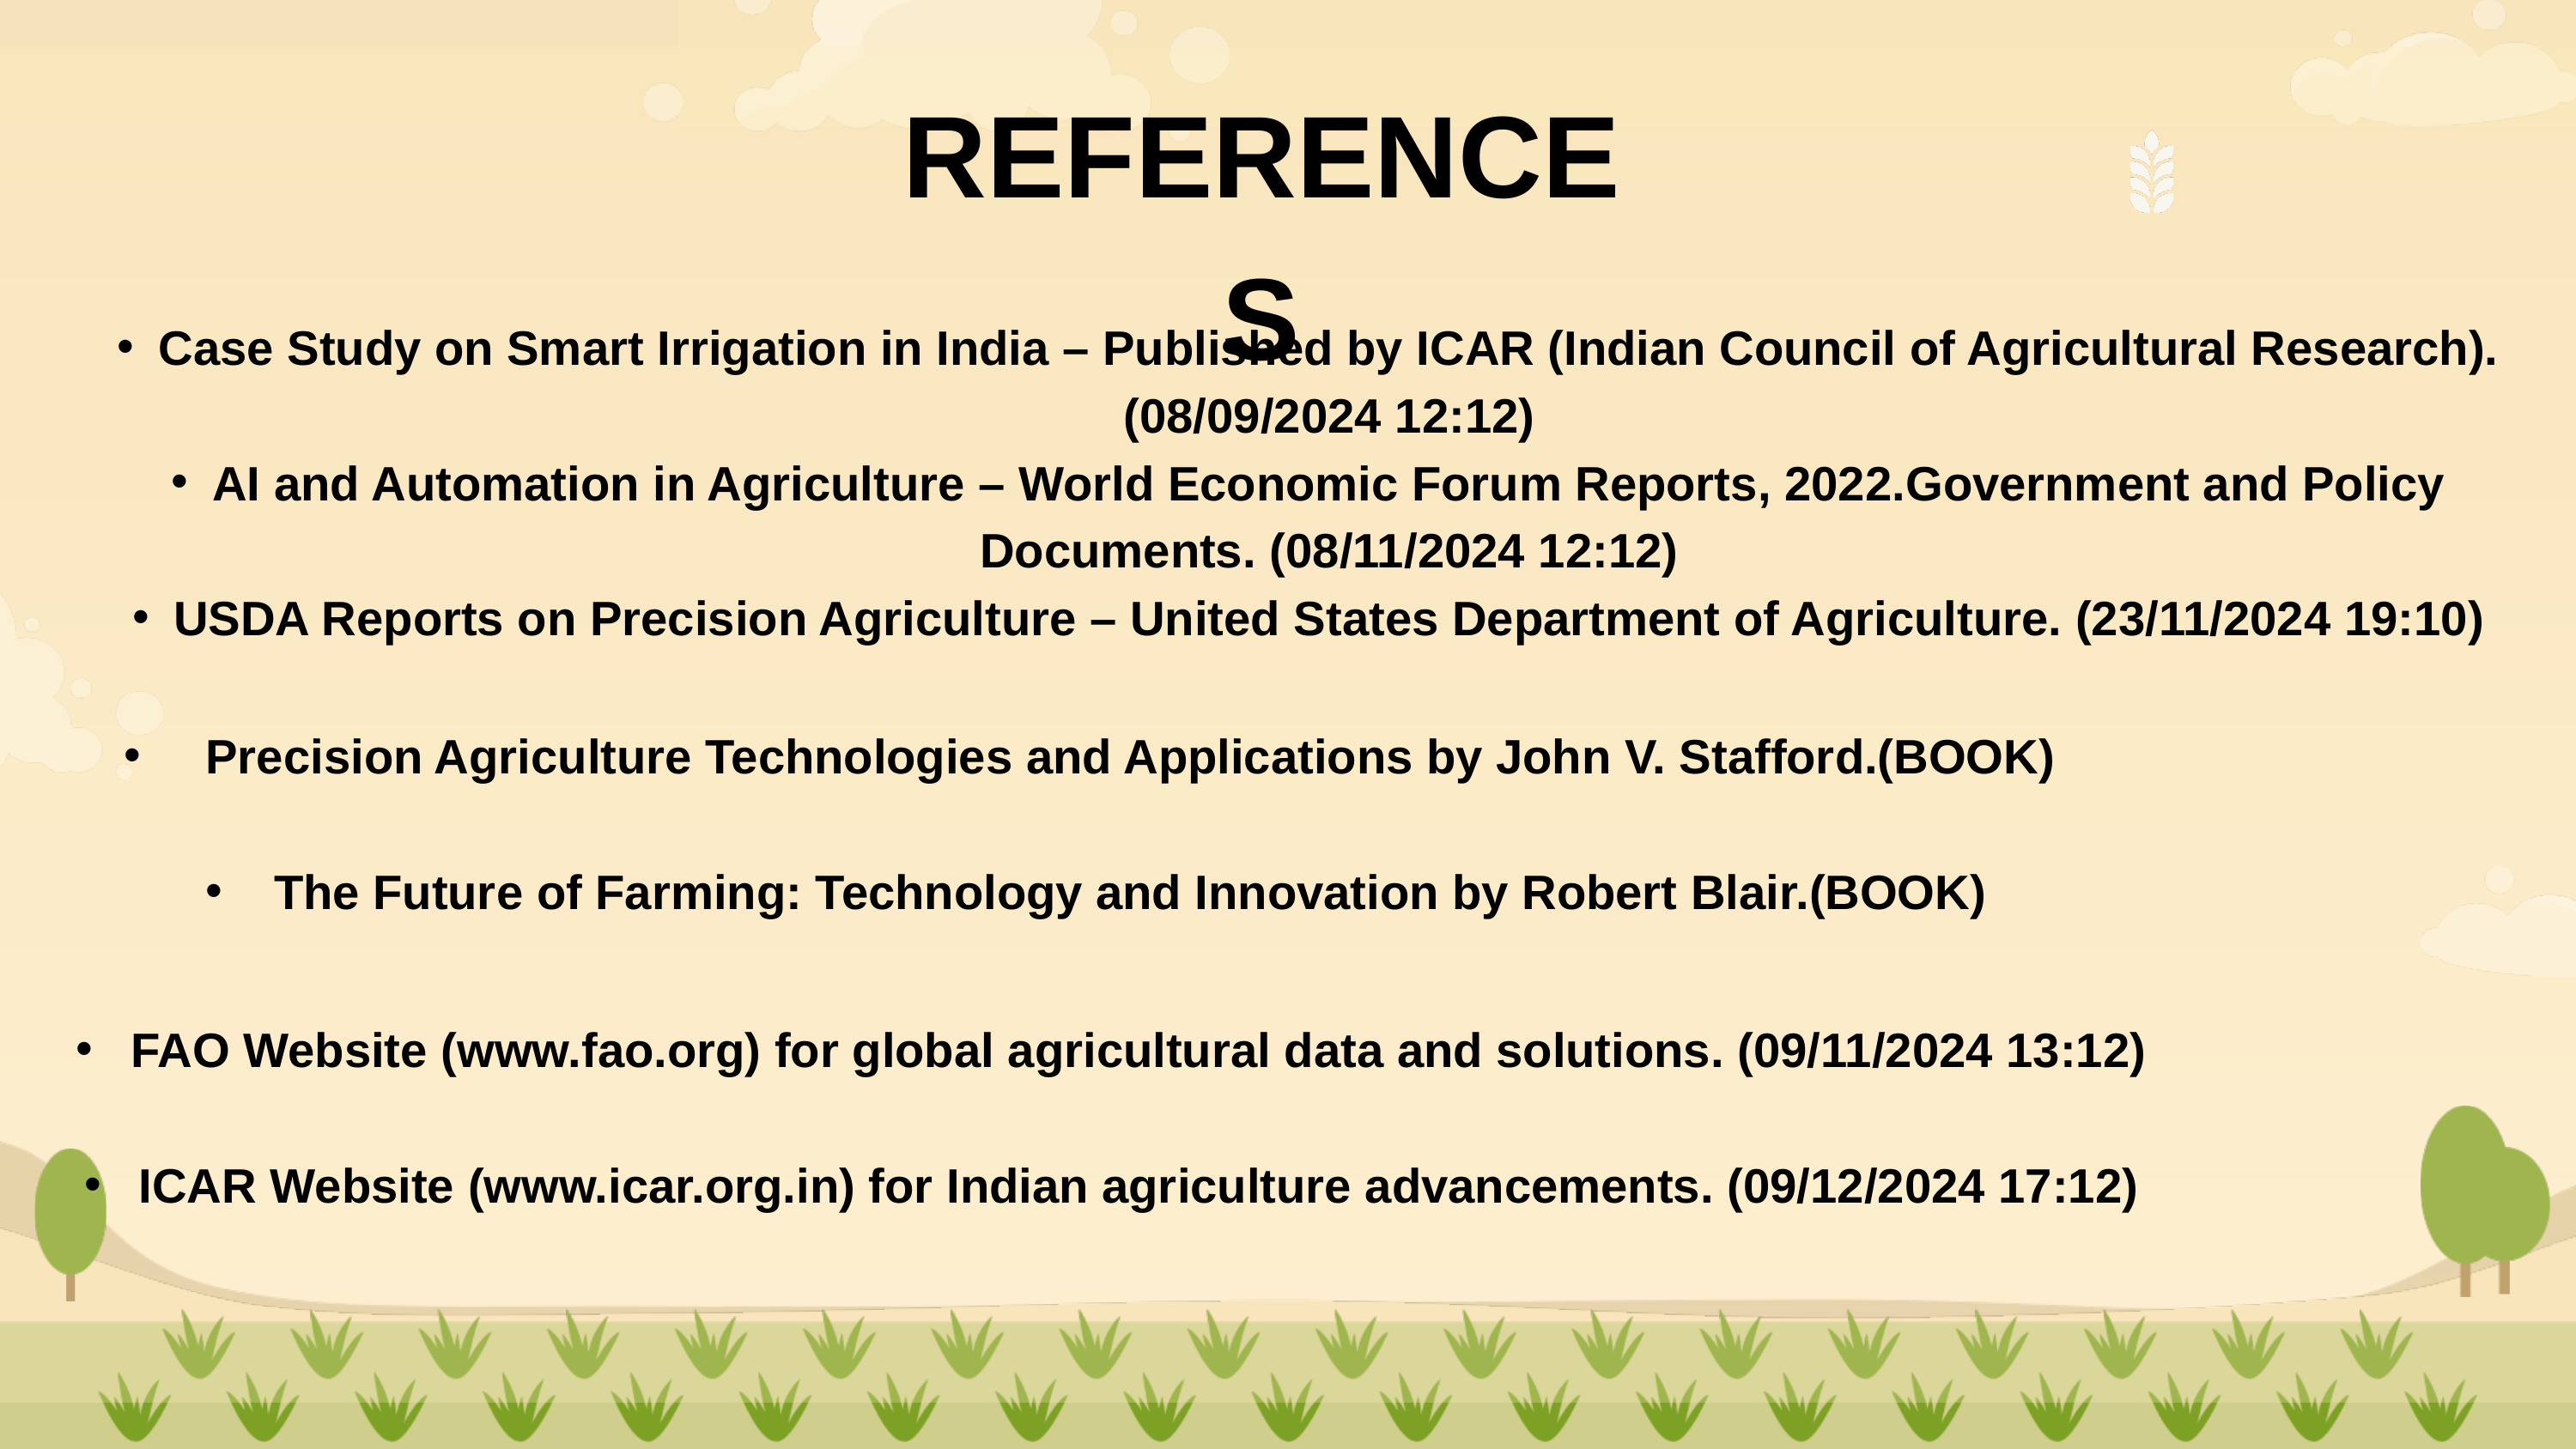

REFERENCES

Case Study on Smart Irrigation in India – Published by ICAR (Indian Council of Agricultural Research). (08/09/2024 12:12)
AI and Automation in Agriculture – World Economic Forum Reports, 2022.Government and Policy Documents. (08/11/2024 12:12)
USDA Reports on Precision Agriculture – United States Department of Agriculture. (23/11/2024 19:10)

   Precision Agriculture Technologies and Applications by John V. Stafford.(BOOK)

  The Future of Farming: Technology and Innovation by Robert Blair.(BOOK)

 FAO Website (www.fao.org) for global agricultural data and solutions. (09/11/2024 13:12)

 ICAR Website (www.icar.org.in) for Indian agriculture advancements. (09/12/2024 17:12)